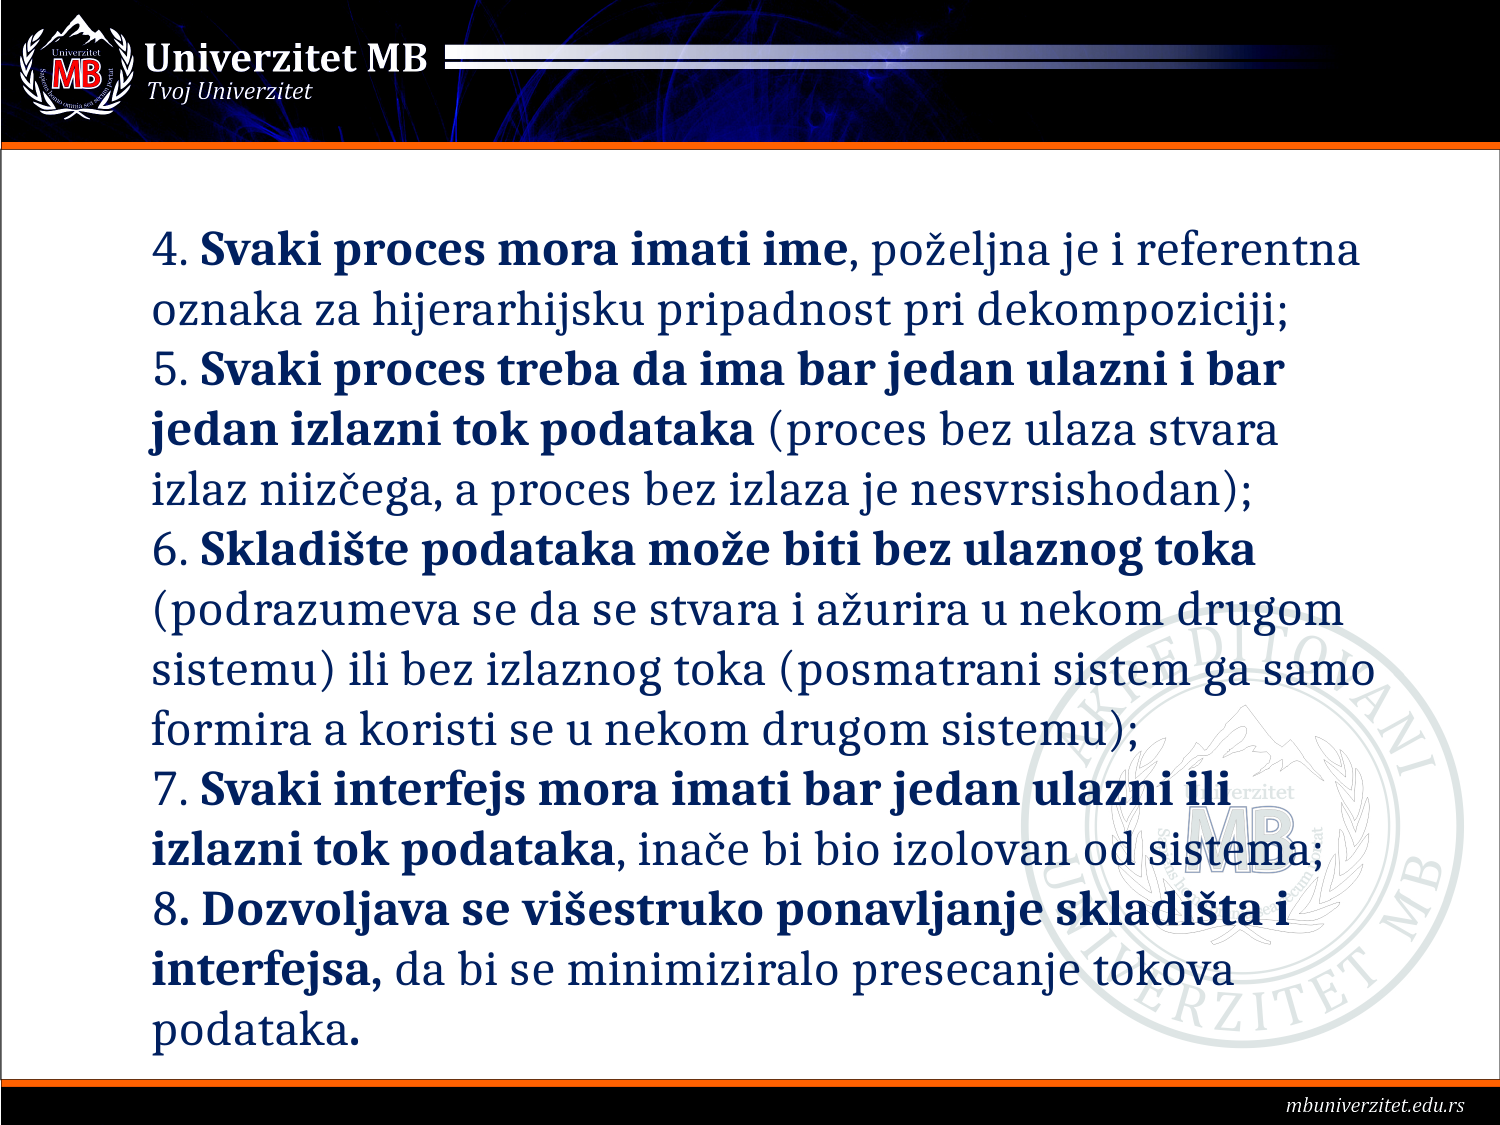

4. Svaki proces mora imati ime, poželjna je i referentna oznaka za hijerarhijsku pripadnost pri dekompoziciji;
5. Svaki proces treba da ima bar jedan ulazni i bar jedan izlazni tok podataka (proces bez ulaza stvara izlaz niizčega, a proces bez izlaza je nesvrsishodan);
6. Skladište podataka može biti bez ulaznog toka (podrazumeva se da se stvara i ažurira u nekom drugom sistemu) ili bez izlaznog toka (posmatrani sistem ga samo formira a koristi se u nekom drugom sistemu);
7. Svaki interfejs mora imati bar jedan ulazni ili izlazni tok podataka, inače bi bio izolovan od sistema;
8. Dozvoljava se višestruko ponavljanje skladišta i interfejsa, da bi se minimiziralo presecanje tokova podataka.